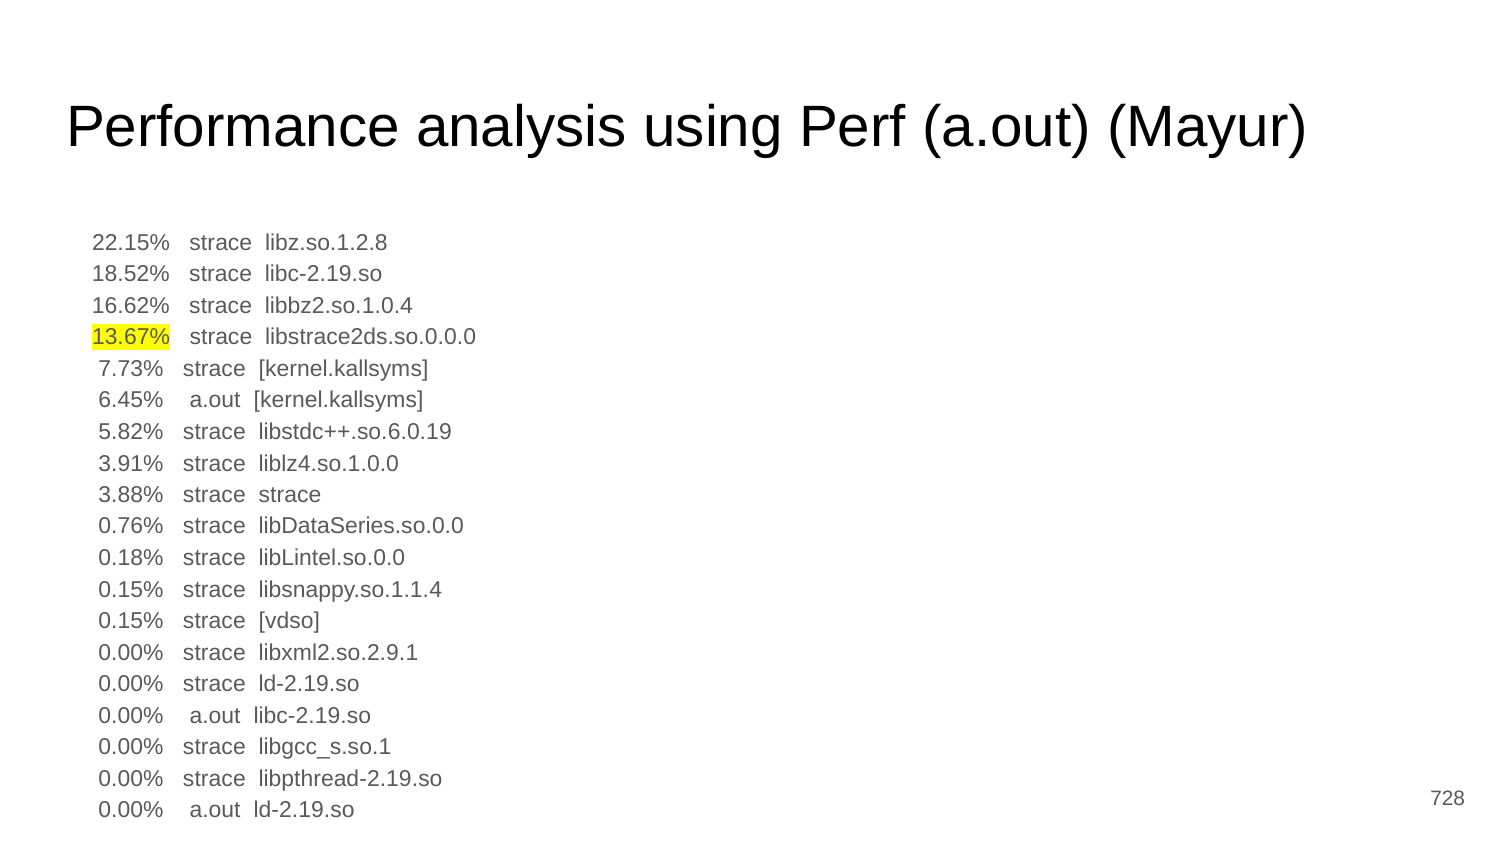

# Performance analysis using Perf (a.out) (Mayur)
    22.15%   strace  libz.so.1.2.8
    18.52%   strace  libc-2.19.so
    16.62%   strace  libbz2.so.1.0.4
    13.67%   strace  libstrace2ds.so.0.0.0
     7.73%   strace  [kernel.kallsyms]
     6.45%    a.out  [kernel.kallsyms]
     5.82%   strace  libstdc++.so.6.0.19
     3.91%   strace  liblz4.so.1.0.0
     3.88%   strace  strace
     0.76%   strace  libDataSeries.so.0.0
     0.18%   strace  libLintel.so.0.0
     0.15%   strace  libsnappy.so.1.1.4
     0.15%   strace  [vdso]
     0.00%   strace  libxml2.so.2.9.1
     0.00%   strace  ld-2.19.so
     0.00%    a.out  libc-2.19.so
     0.00%   strace  libgcc_s.so.1
     0.00%   strace  libpthread-2.19.so
     0.00%    a.out  ld-2.19.so

728